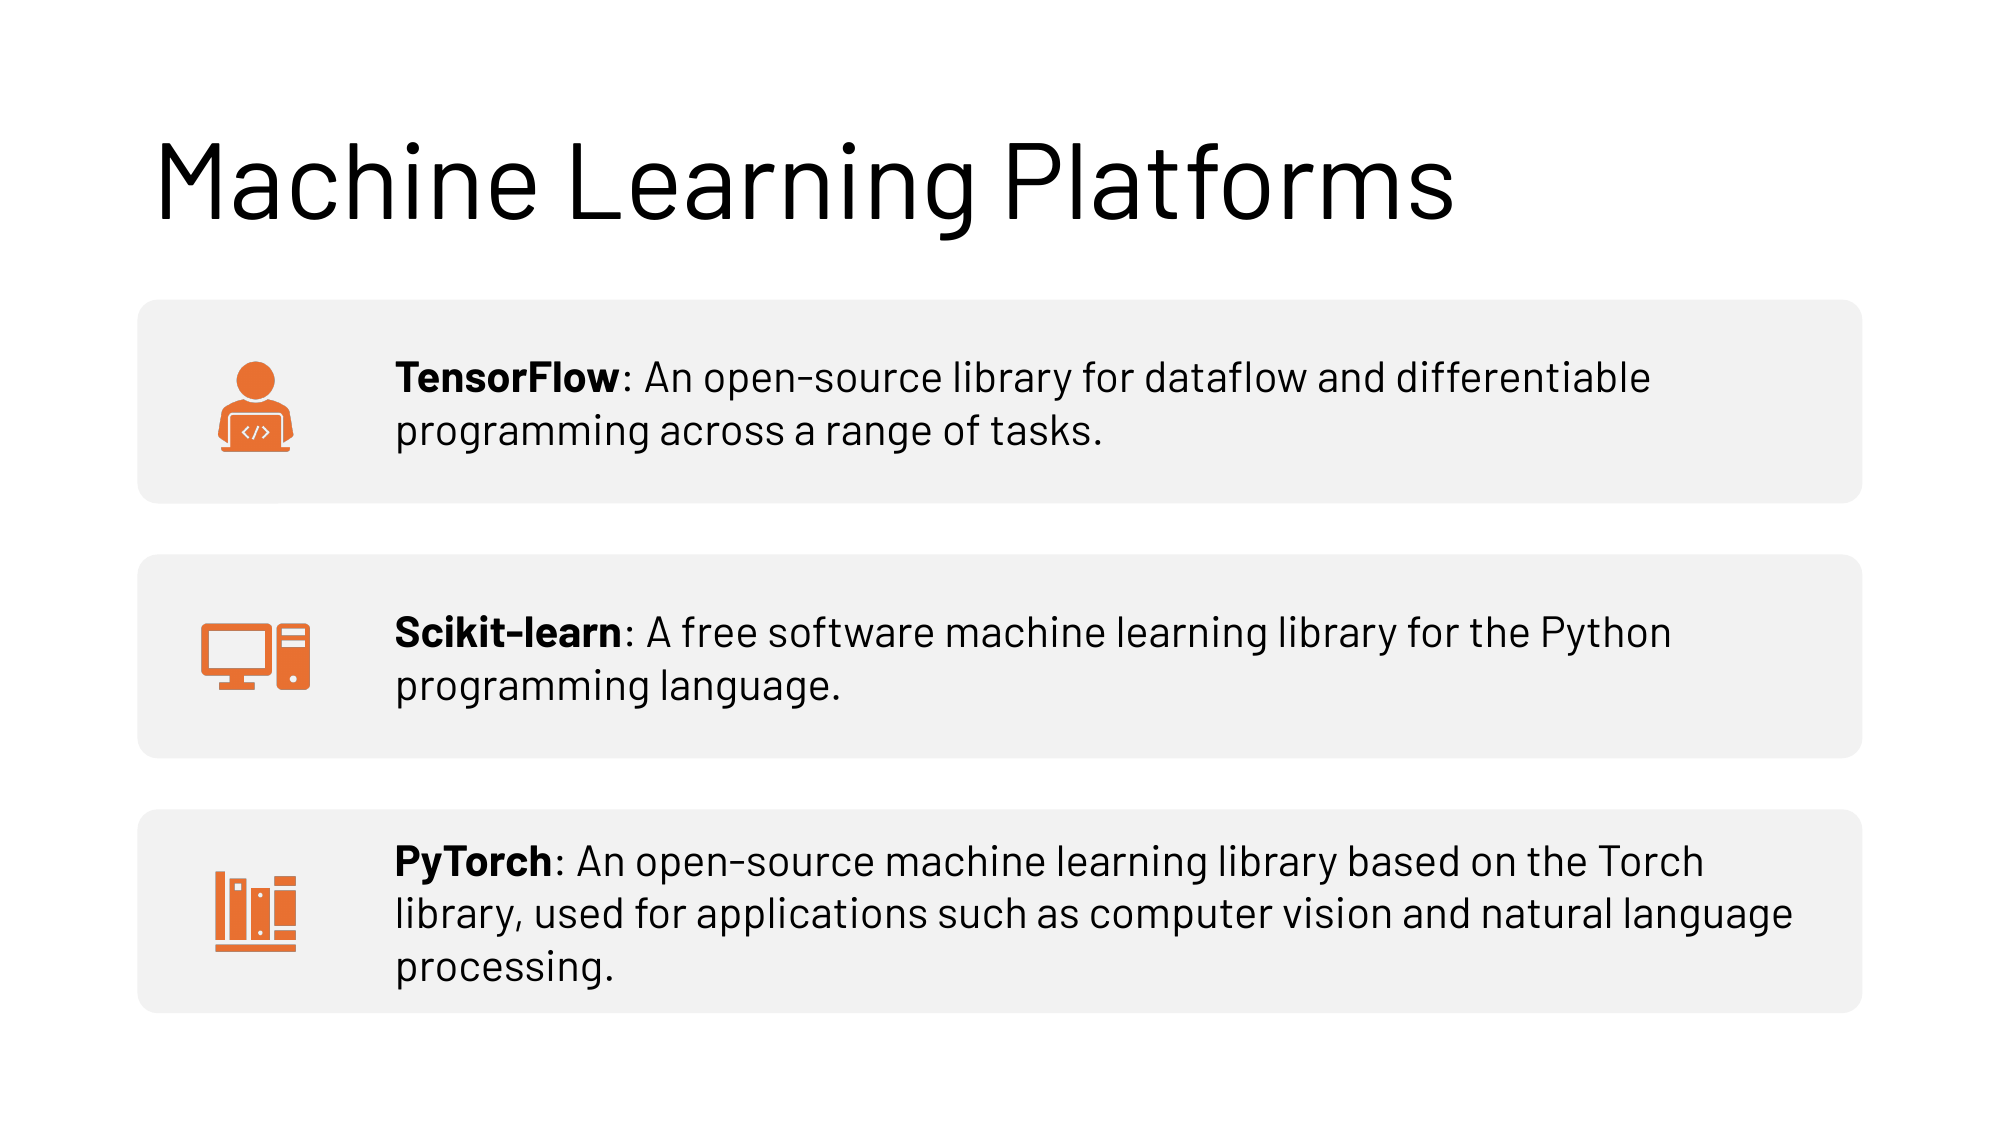

# Machine Learning Platforms
TensorFlow: An open-source library for dataflow and differentiable programming across a range of tasks.
Scikit-learn: A free software machine learning library for the Python programming language.
PyTorch: An open-source machine learning library based on the Torch library, used for applications such as computer vision and natural language processing.